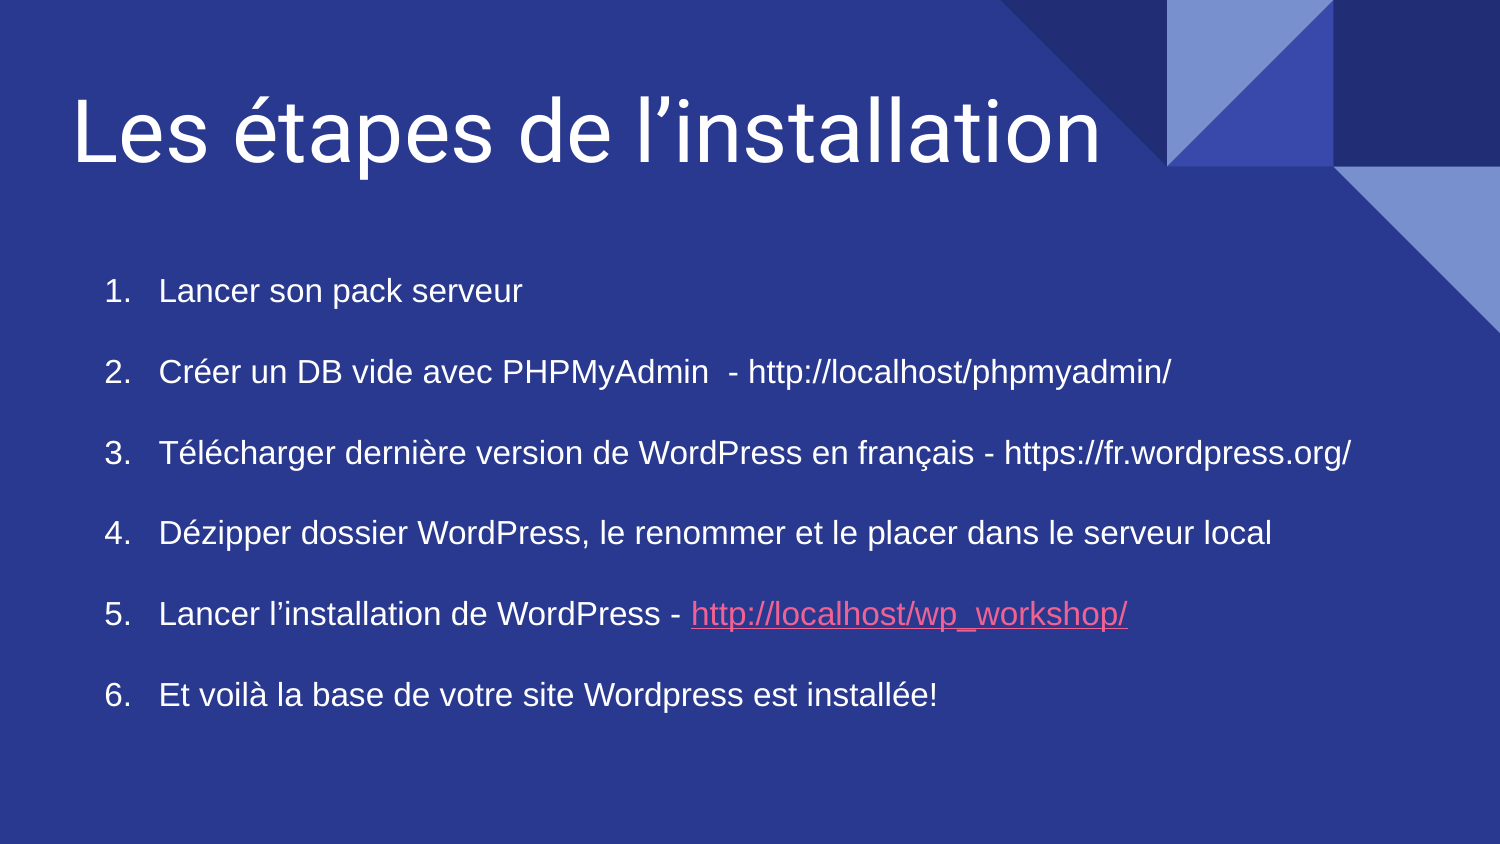

# Les étapes de l’installation
Lancer son pack serveur
Créer un DB vide avec PHPMyAdmin  - http://localhost/phpmyadmin/
Télécharger dernière version de WordPress en français - https://fr.wordpress.org/
Dézipper dossier WordPress, le renommer et le placer dans le serveur local
Lancer l’installation de WordPress - http://localhost/wp_workshop/
Et voilà la base de votre site Wordpress est installée!